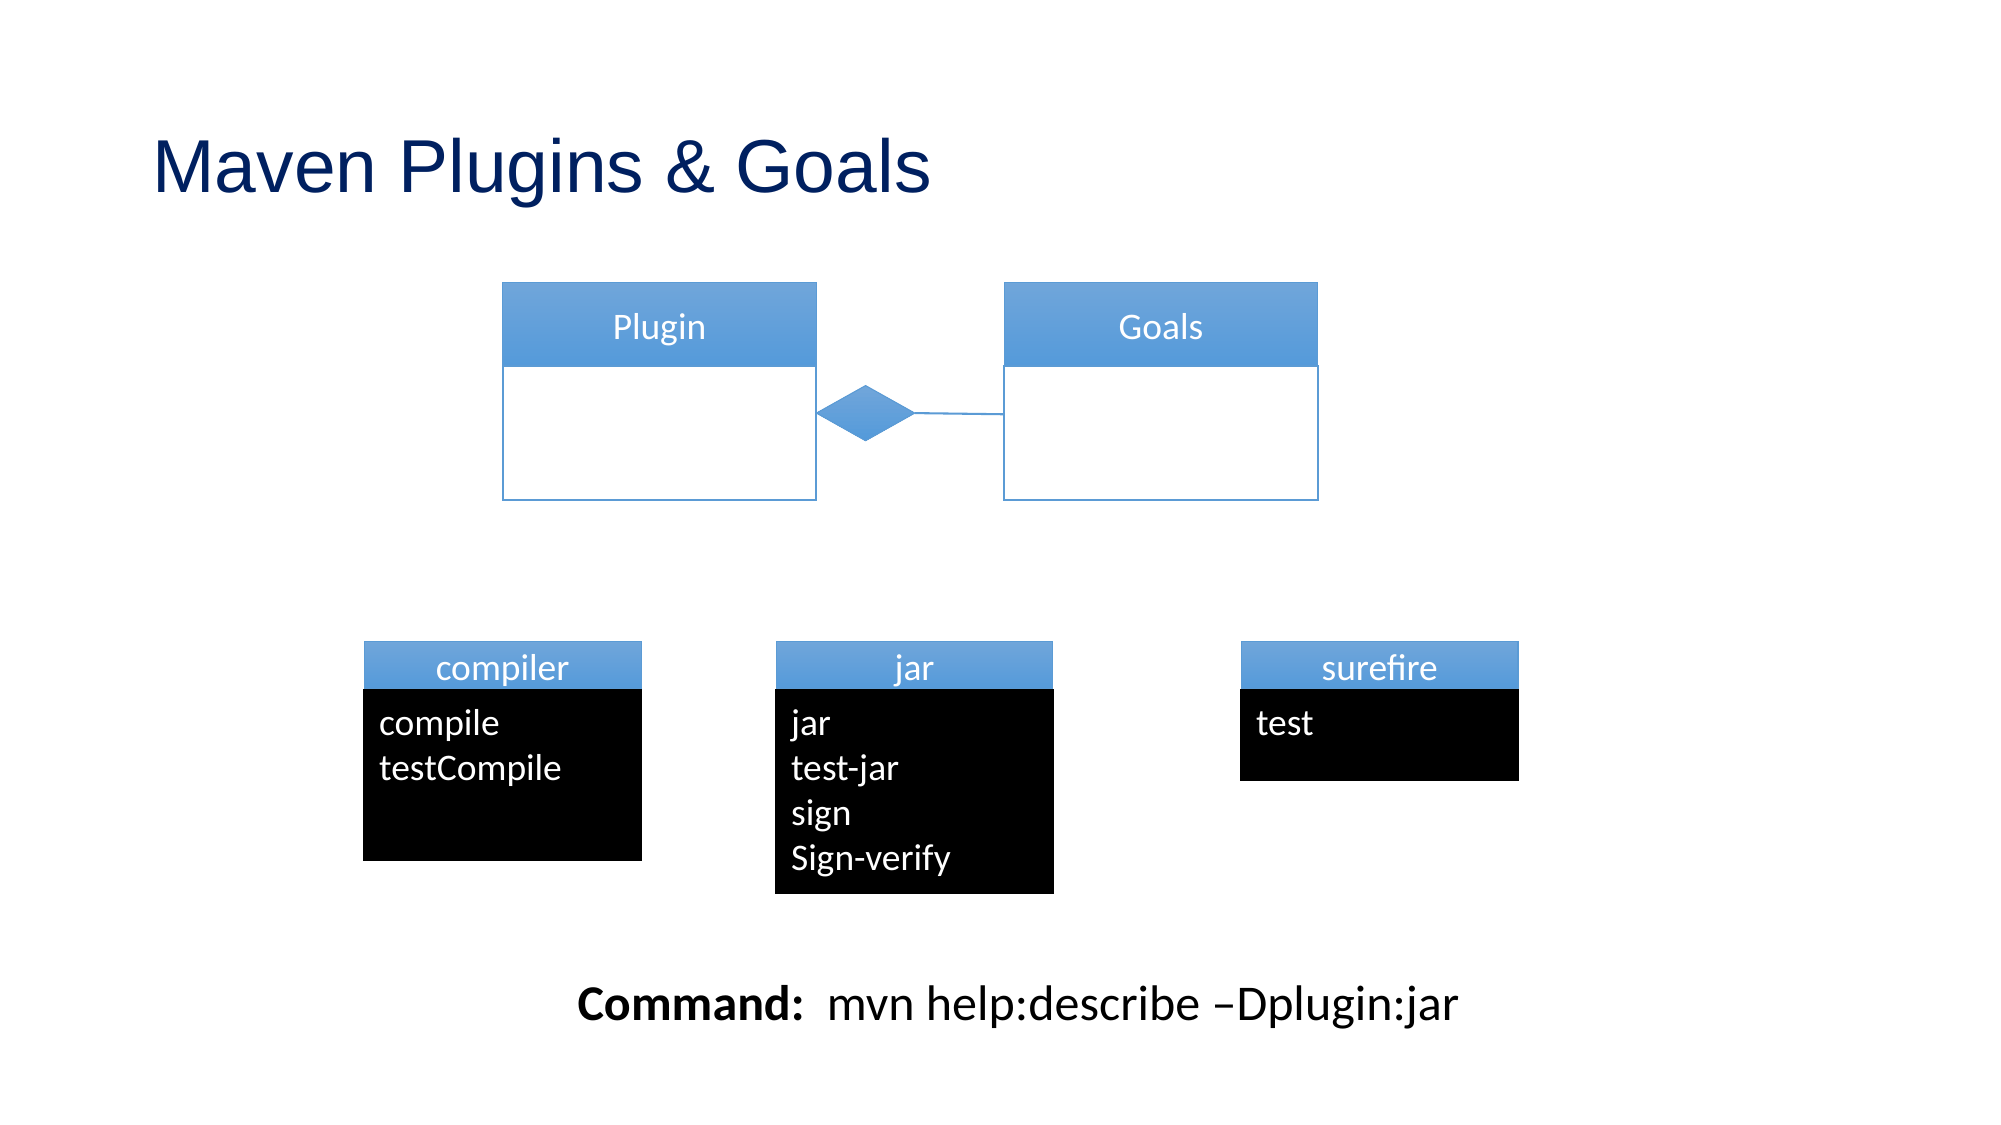

# Maven Plugins & Goals
Plugin

Goals

compiler
compile
testCompile
jar
jar
test-jar
sign
Sign-verify

surefire
test
Command:  mvn help:describe –Dplugin:jar